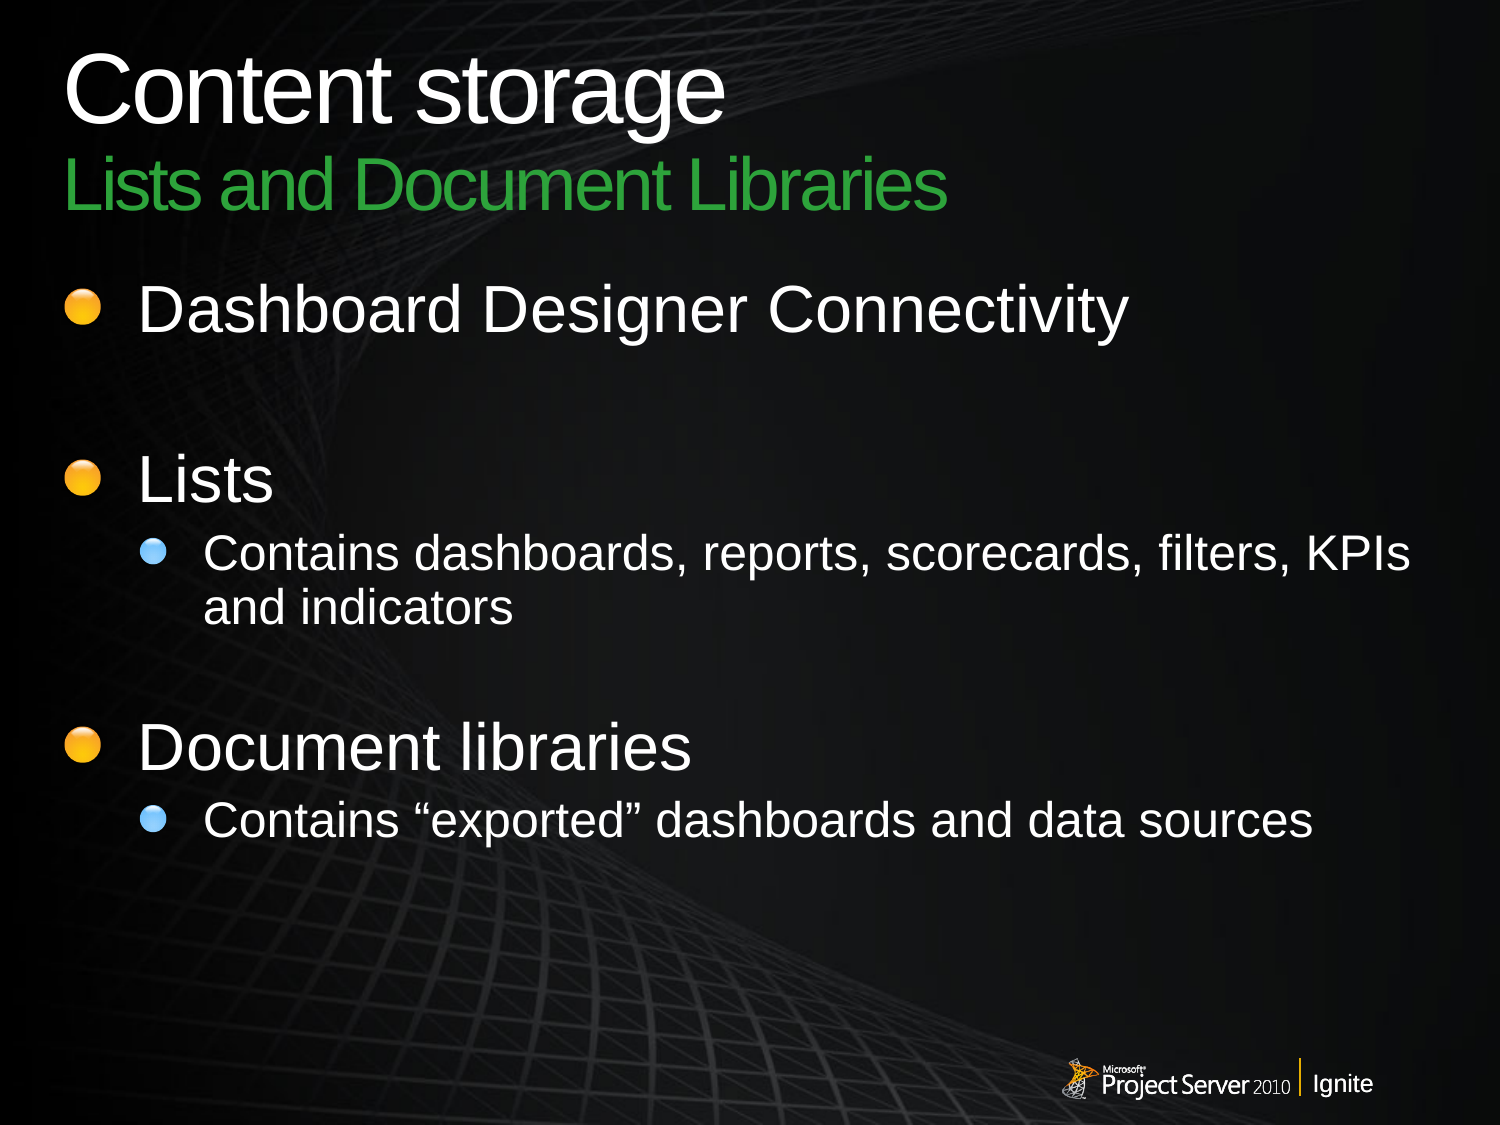

# Content storage Lists and Document Libraries
Dashboard Designer Connectivity

Lists
Contains dashboards, reports, scorecards, filters, KPIs and indicators

Document libraries
Contains “exported” dashboards and data sources